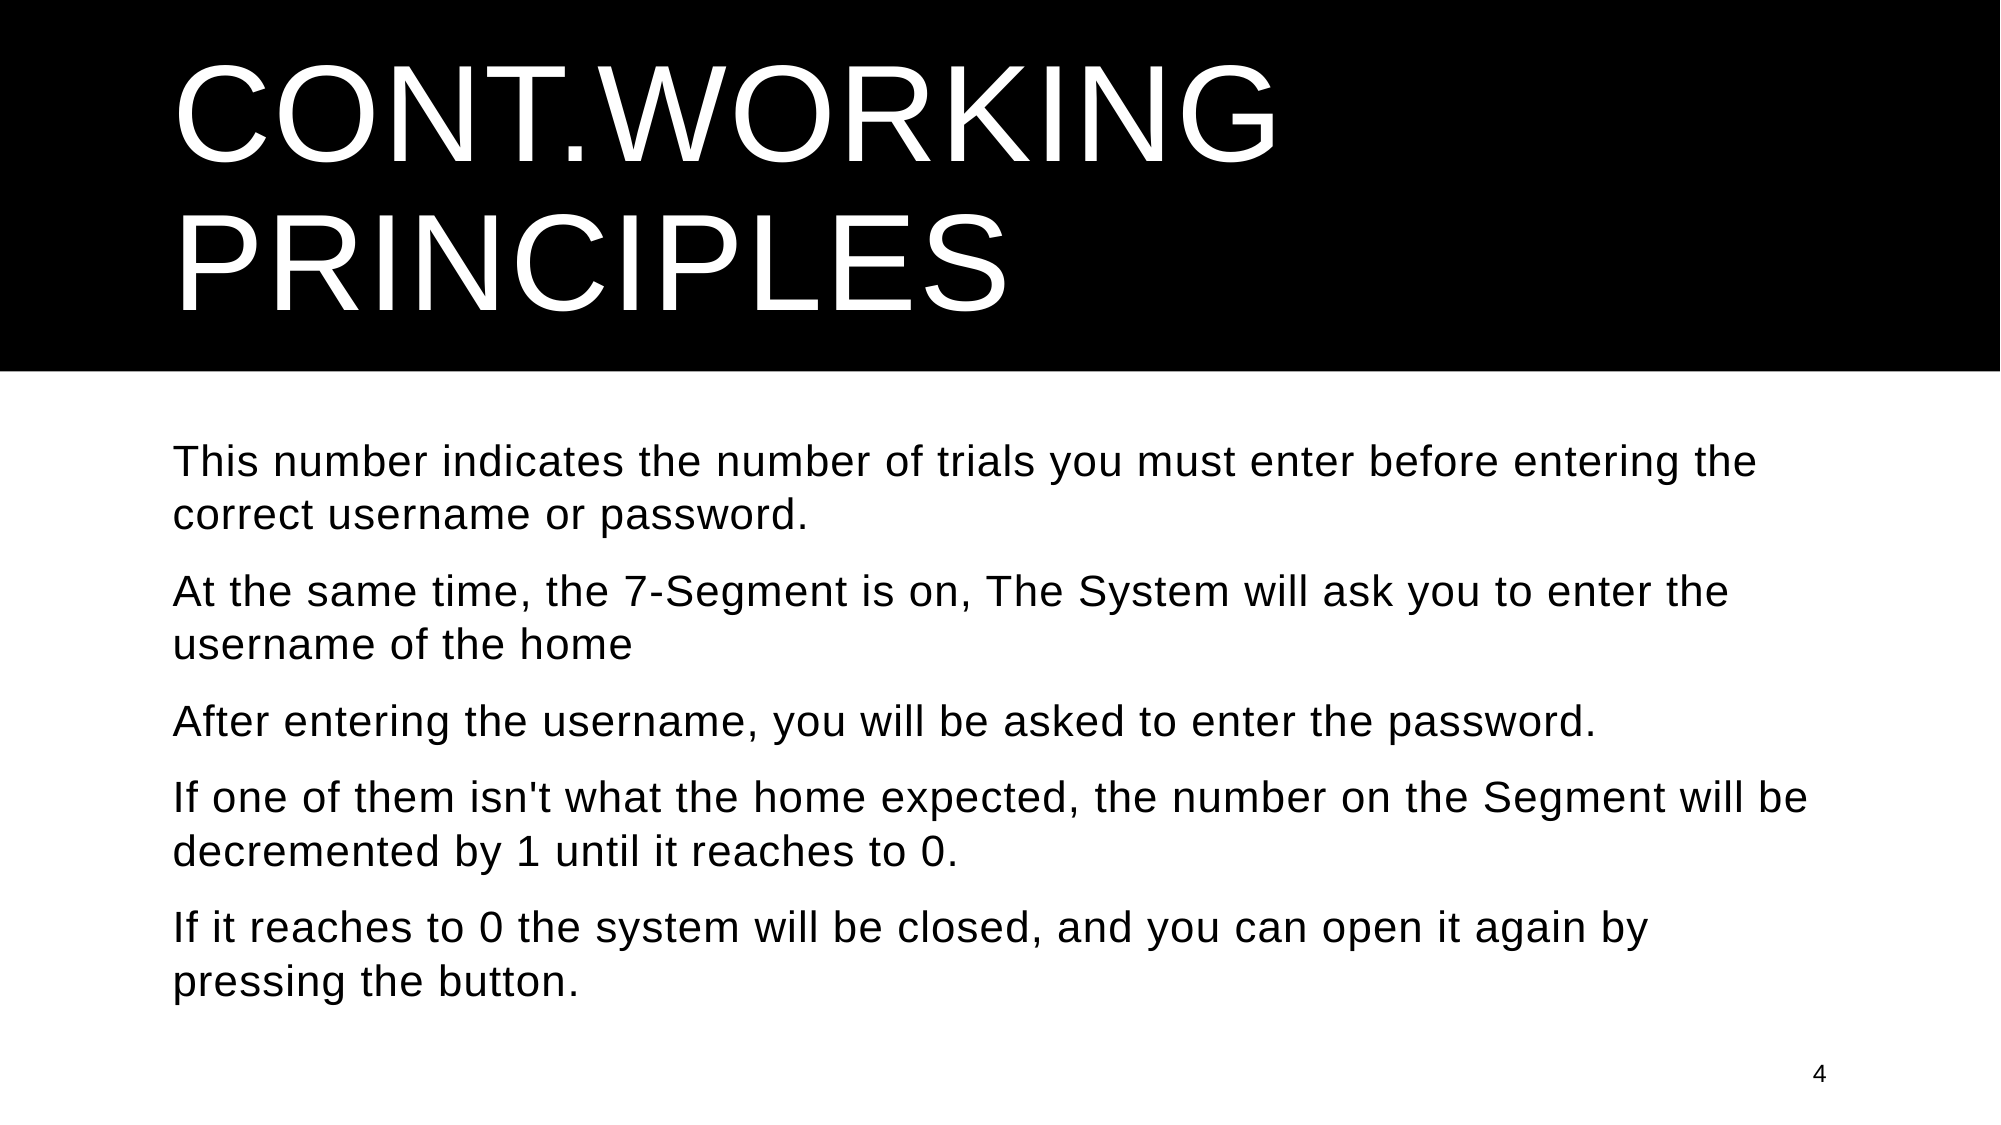

# CONT.WORKING PRINCIPLES
This number indicates the number of trials you must enter before entering the correct username or password.
At the same time, the 7-Segment is on, The System will ask you to enter the username of the home
After entering the username, you will be asked to enter the password.
If one of them isn't what the home expected, the number on the Segment will be decremented by 1 until it reaches to 0.
If it reaches to 0 the system will be closed, and you can open it again by pressing the button.

4